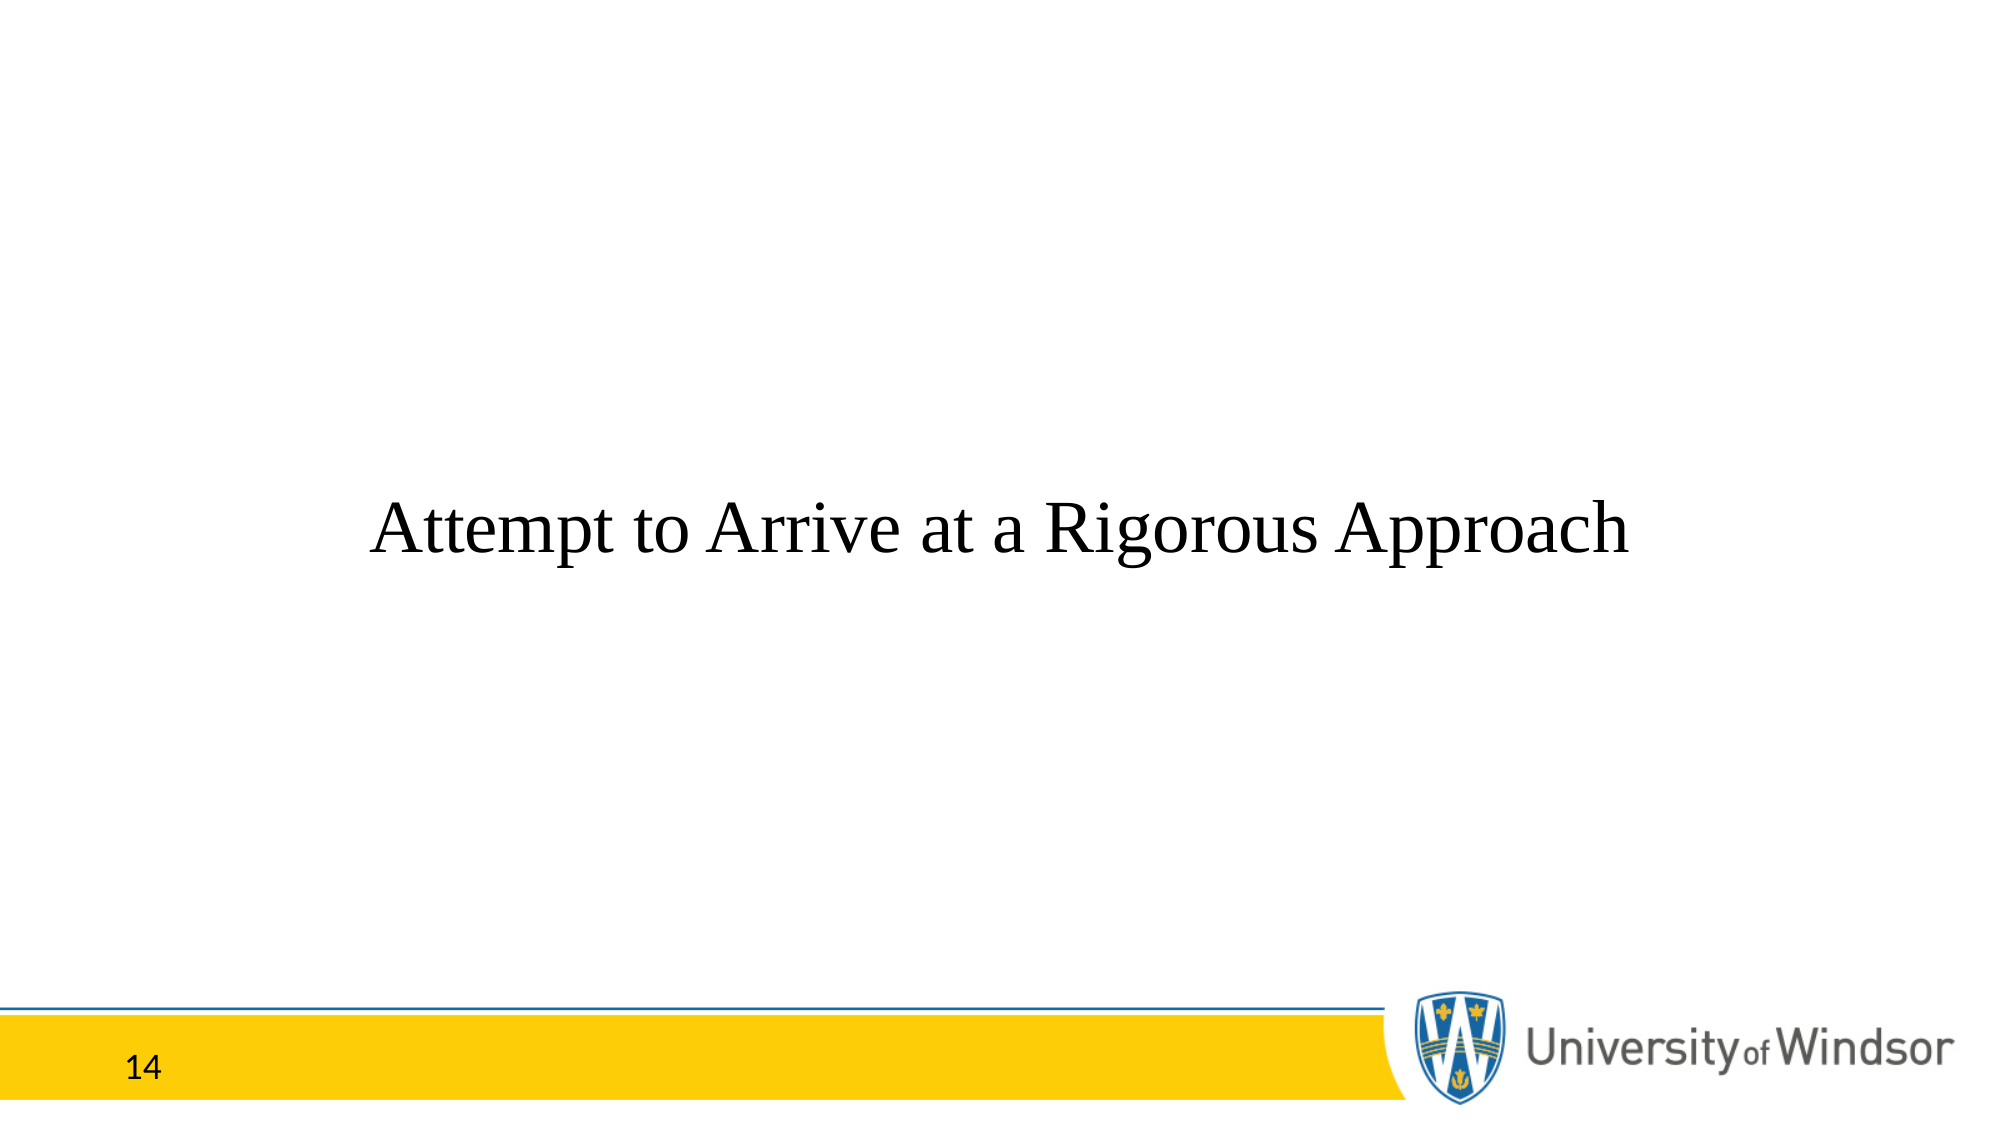

# Attempt to Arrive at a Rigorous Approach

14